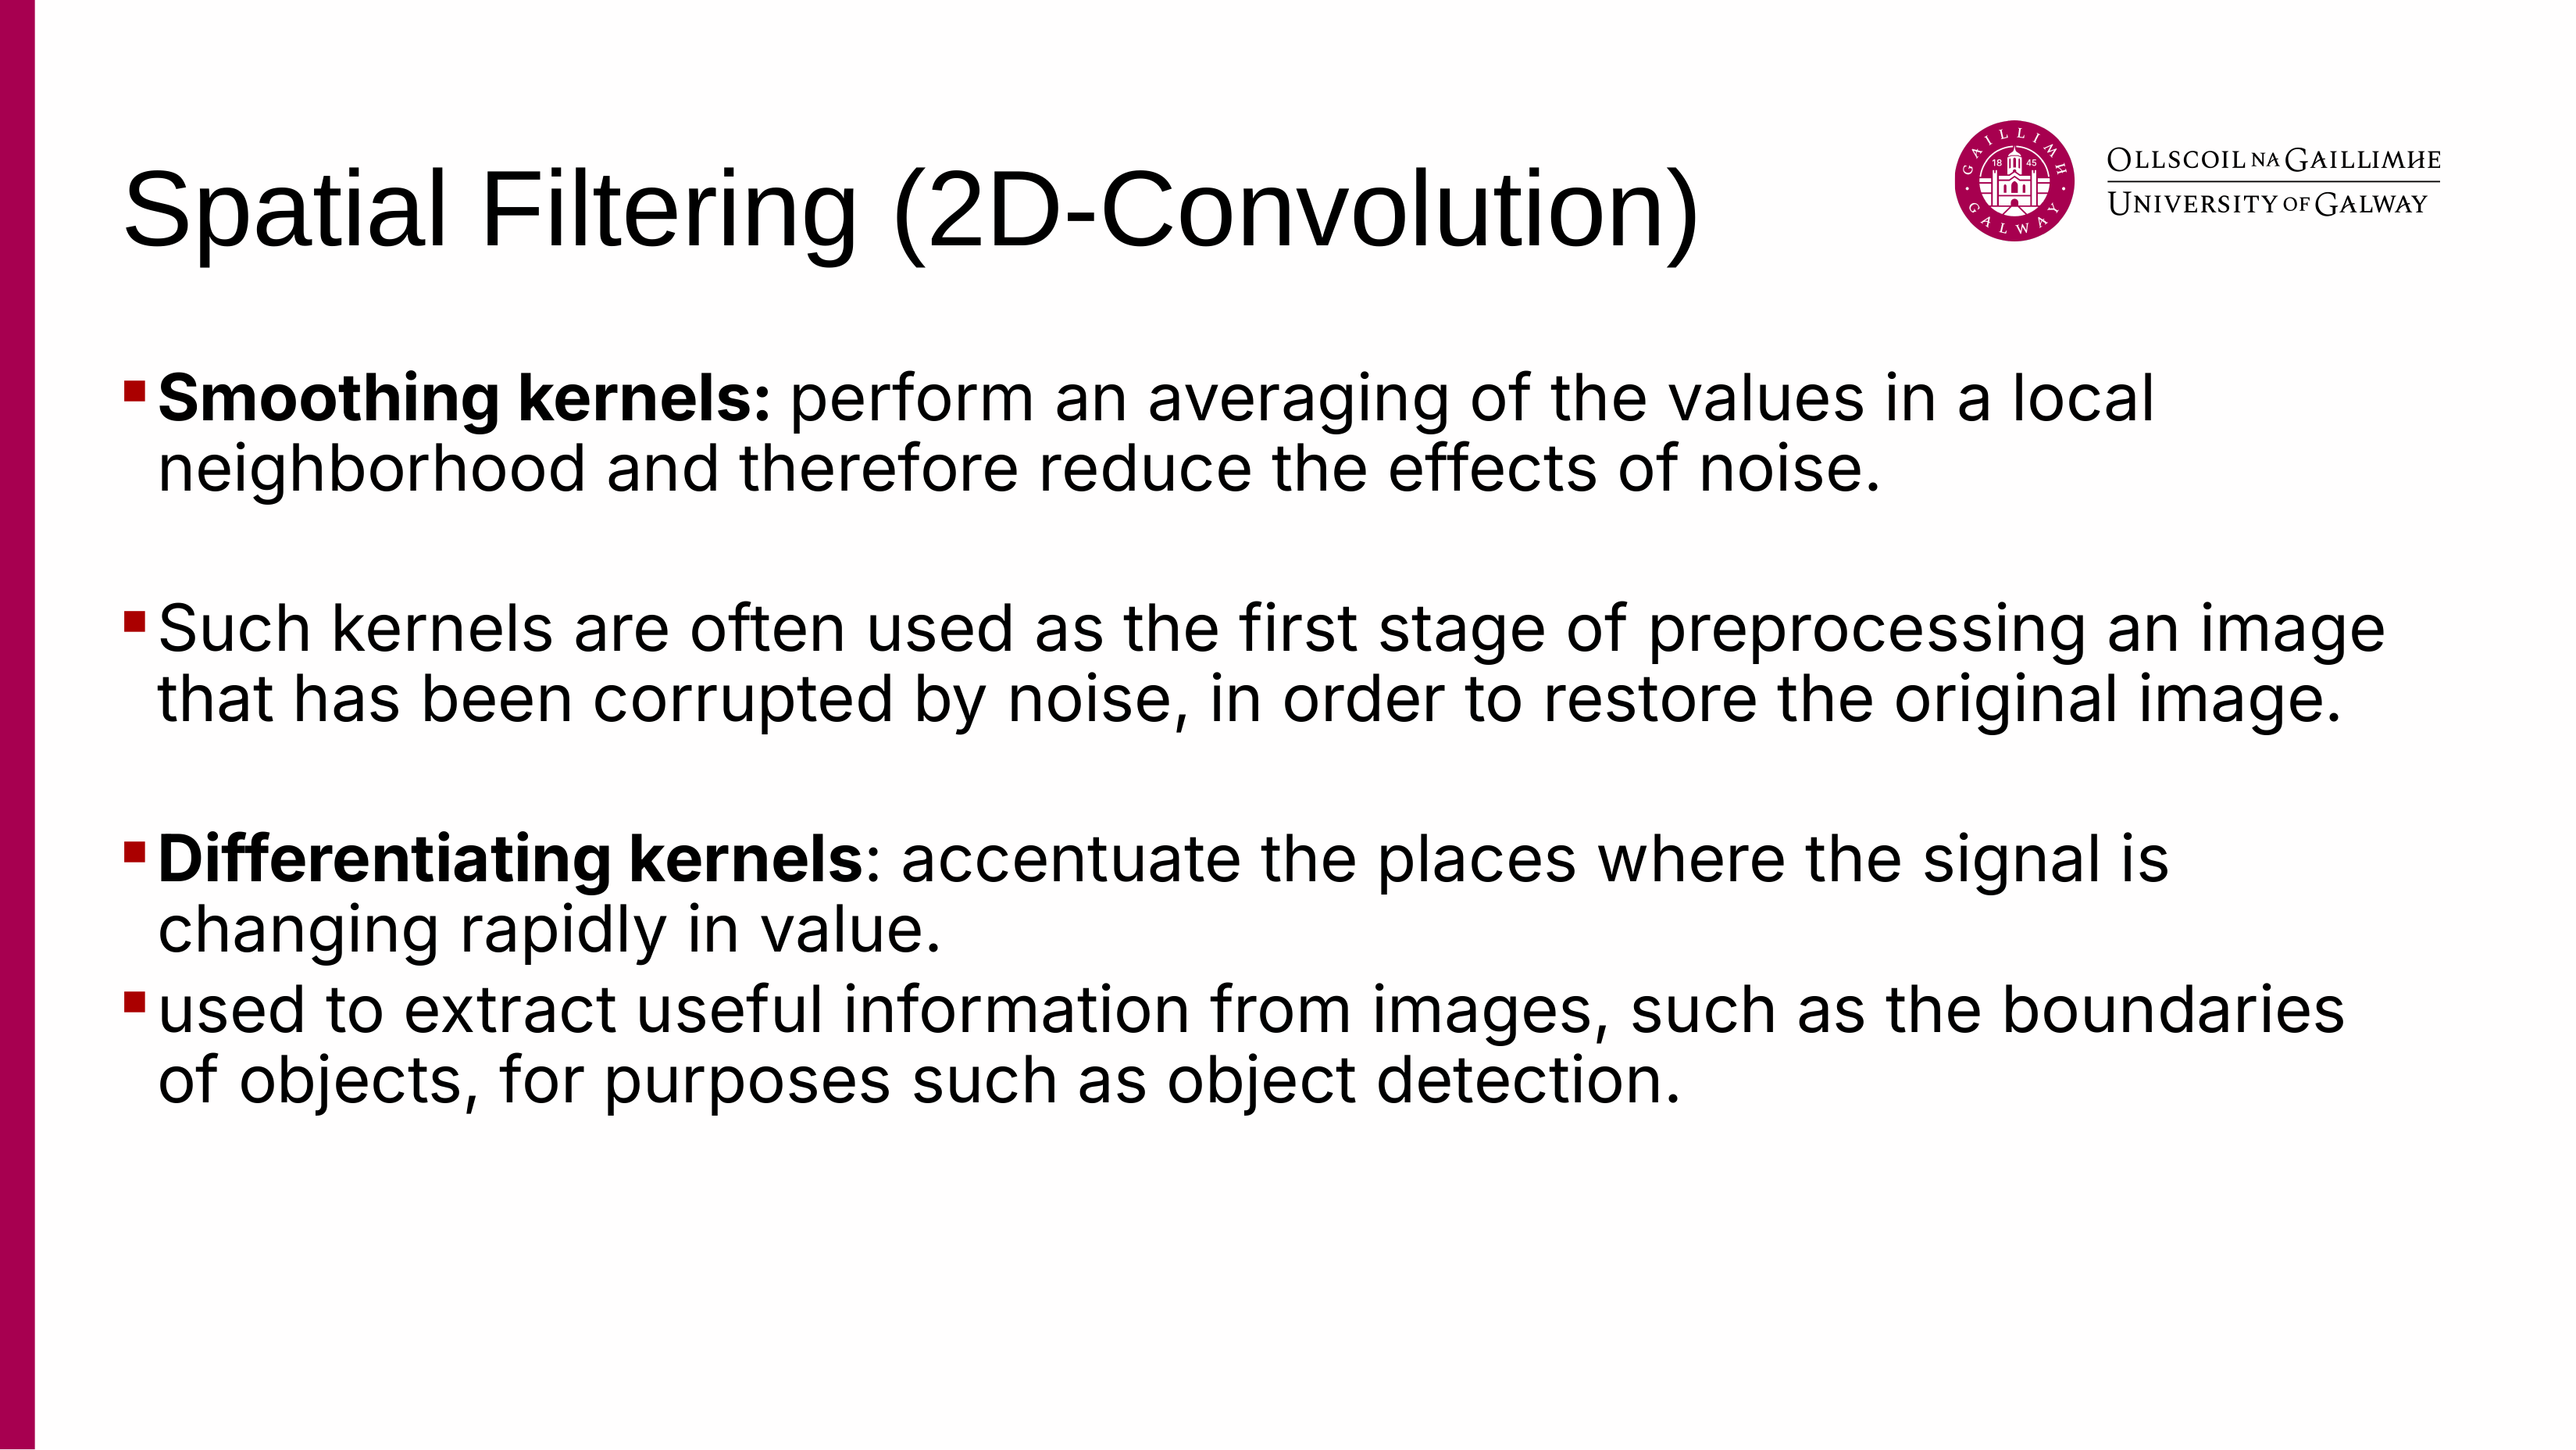

# Spatial Filtering (2D-Convolution)
Smoothing kernels: perform an averaging of the values in a local neighborhood and therefore reduce the effects of noise.

Such kernels are often used as the first stage of preprocessing an image that has been corrupted by noise, in order to restore the original image.

Differentiating kernels: accentuate the places where the signal is changing rapidly in value.
used to extract useful information from images, such as the boundaries of objects, for purposes such as object detection.